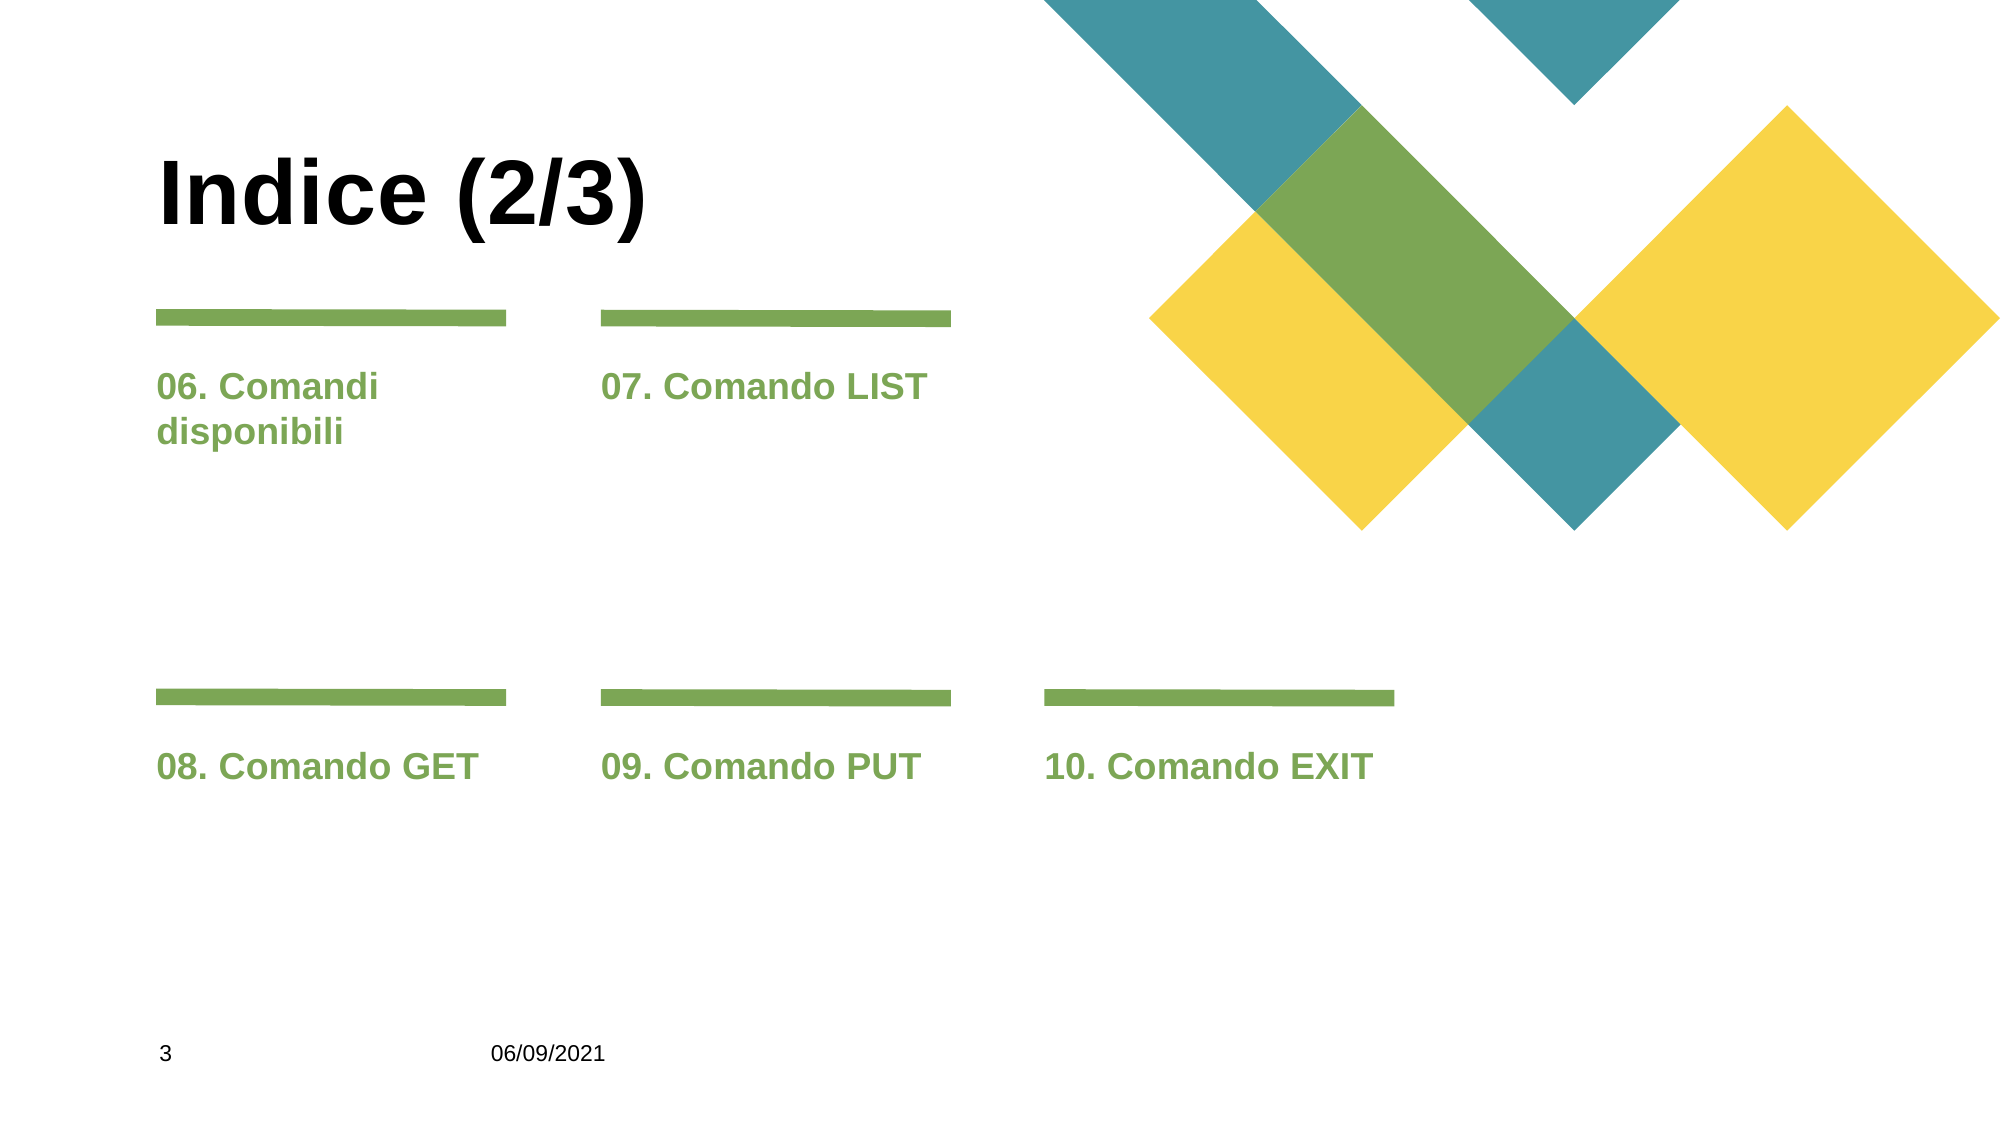

# Indice (2/3)
06. Comandi disponibili
07. Comando LIST
08. Comando GET
09. Comando PUT
10. Comando EXIT
3
06/09/2021